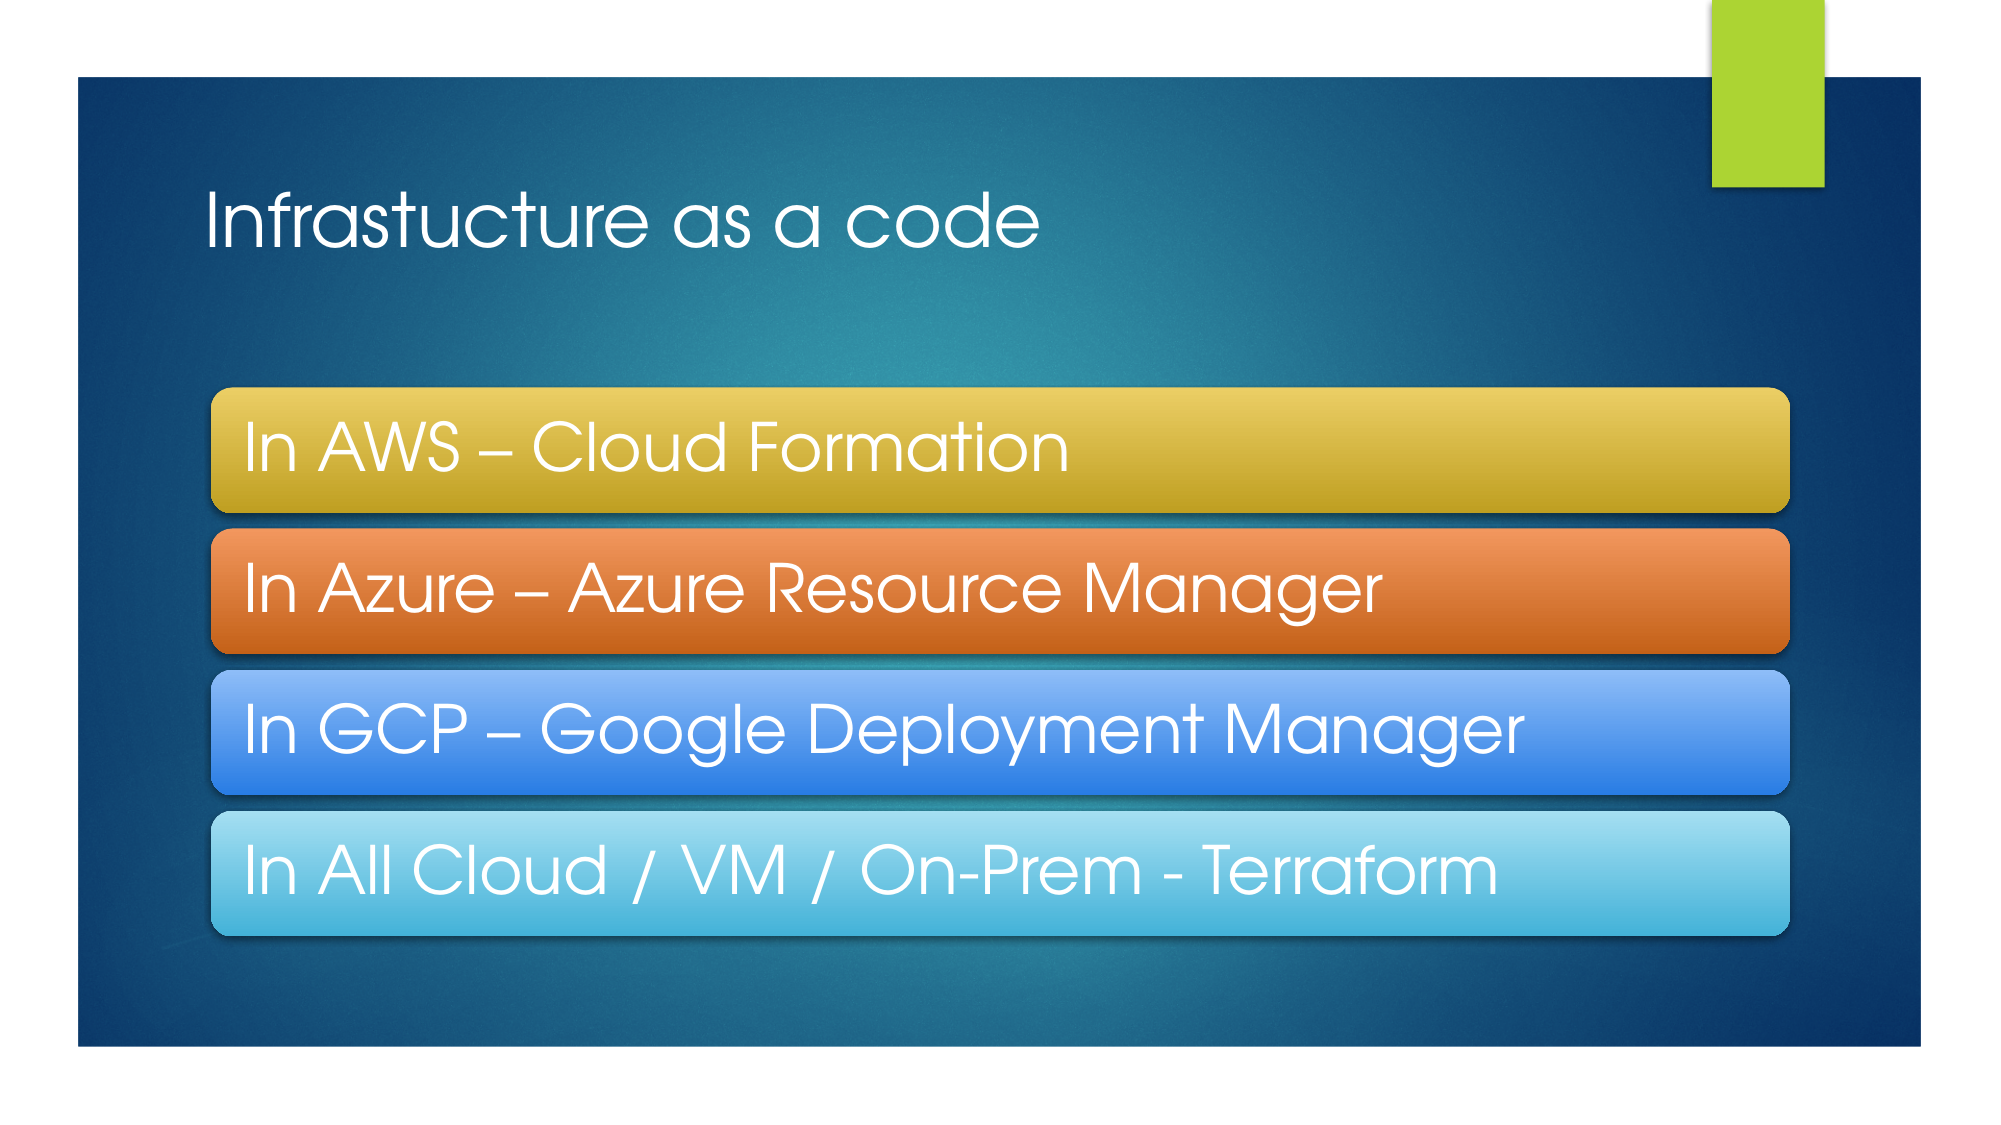

# Infrastucture as a code
In AWS – Cloud Formation
In Azure – Azure Resource Manager
In GCP – Google Deployment Manager
In All Cloud / VM / On-Prem - Terraform